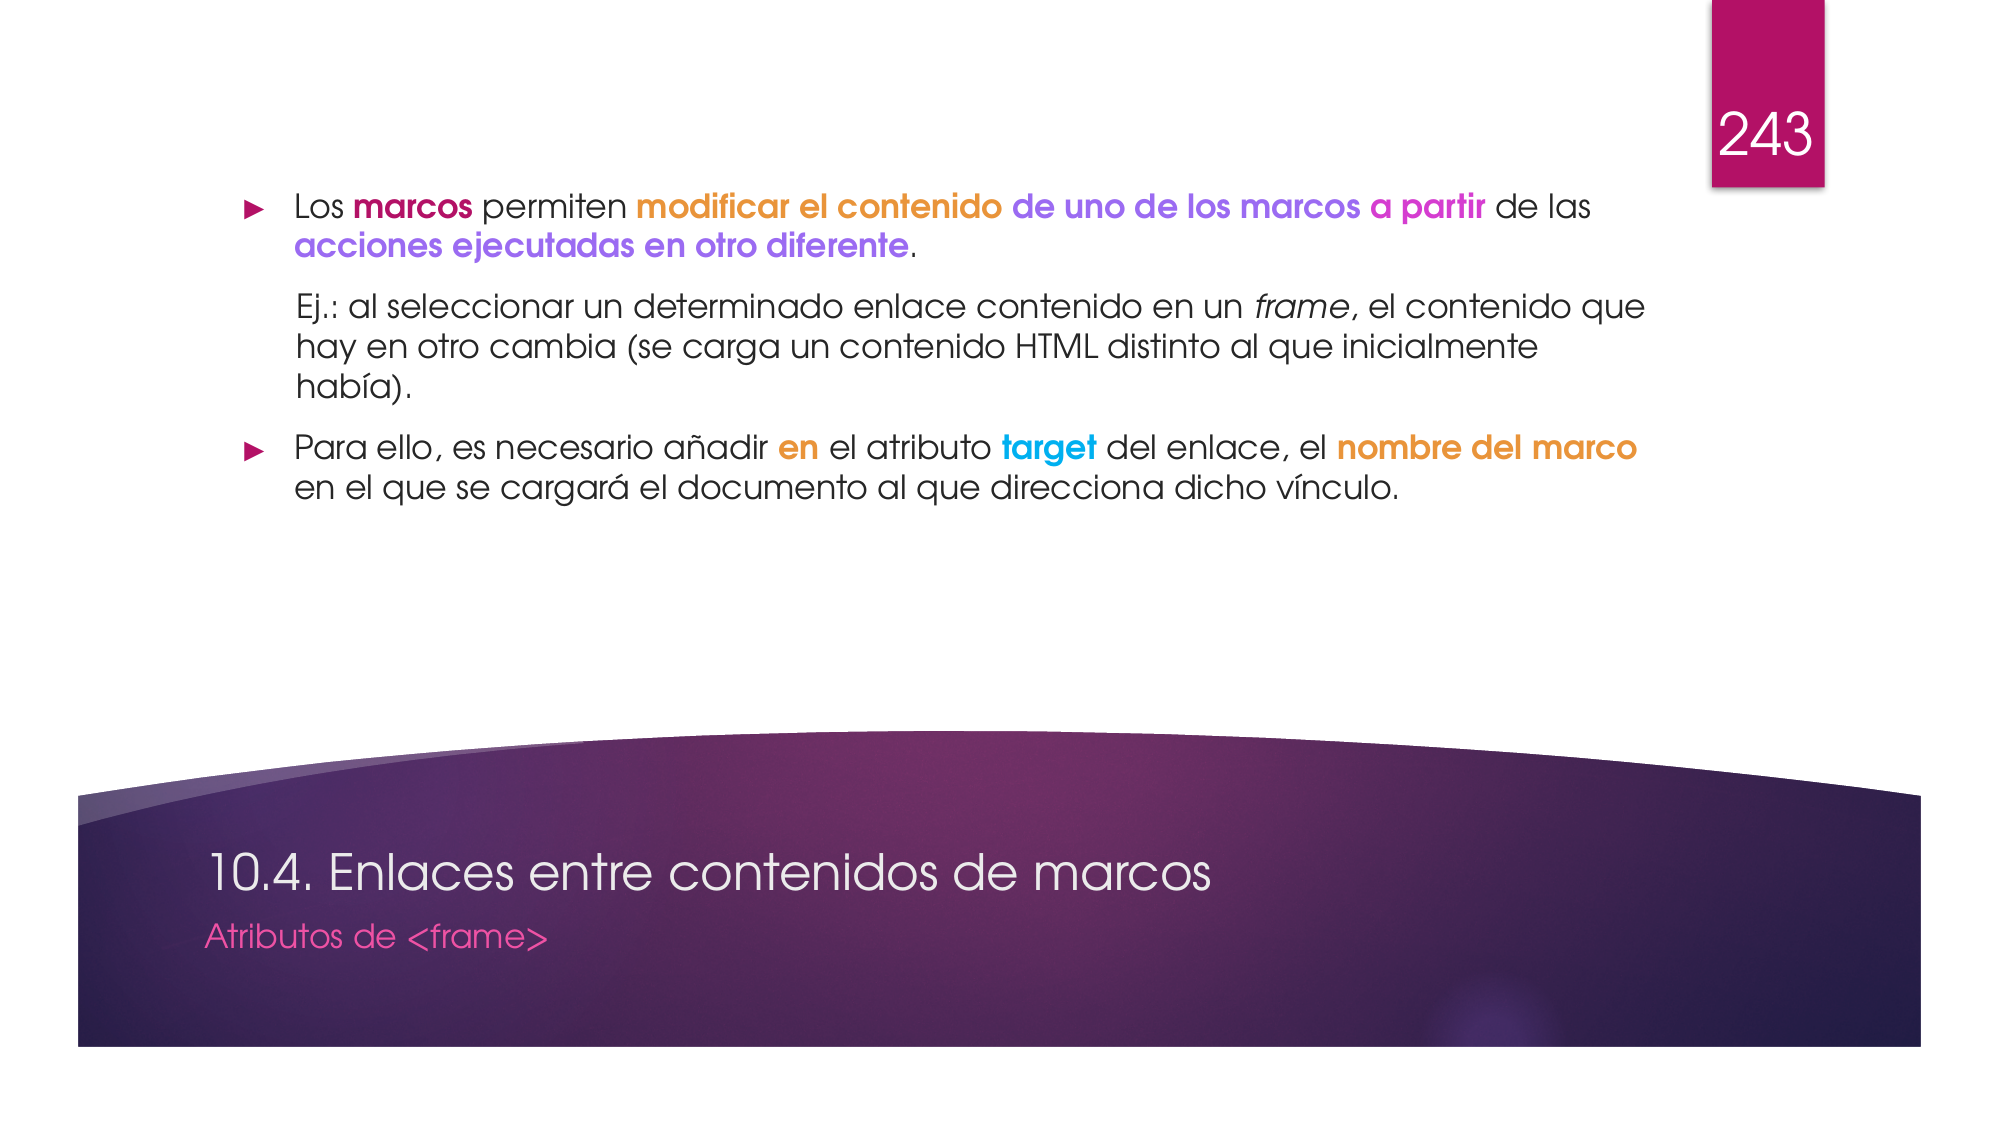

243
Los marcos permiten modificar el contenido de uno de los marcos a partir de las acciones ejecutadas en otro diferente.
Ej.: al seleccionar un determinado enlace contenido en un frame, el contenido que hay en otro cambia (se carga un contenido HTML distinto al que inicialmente había).
Para ello, es necesario añadir en el atributo target del enlace, el nombre del marco en el que se cargará el documento al que direcciona dicho vínculo.
# 10.4. Enlaces entre contenidos de marcos
Atributos de <frame>